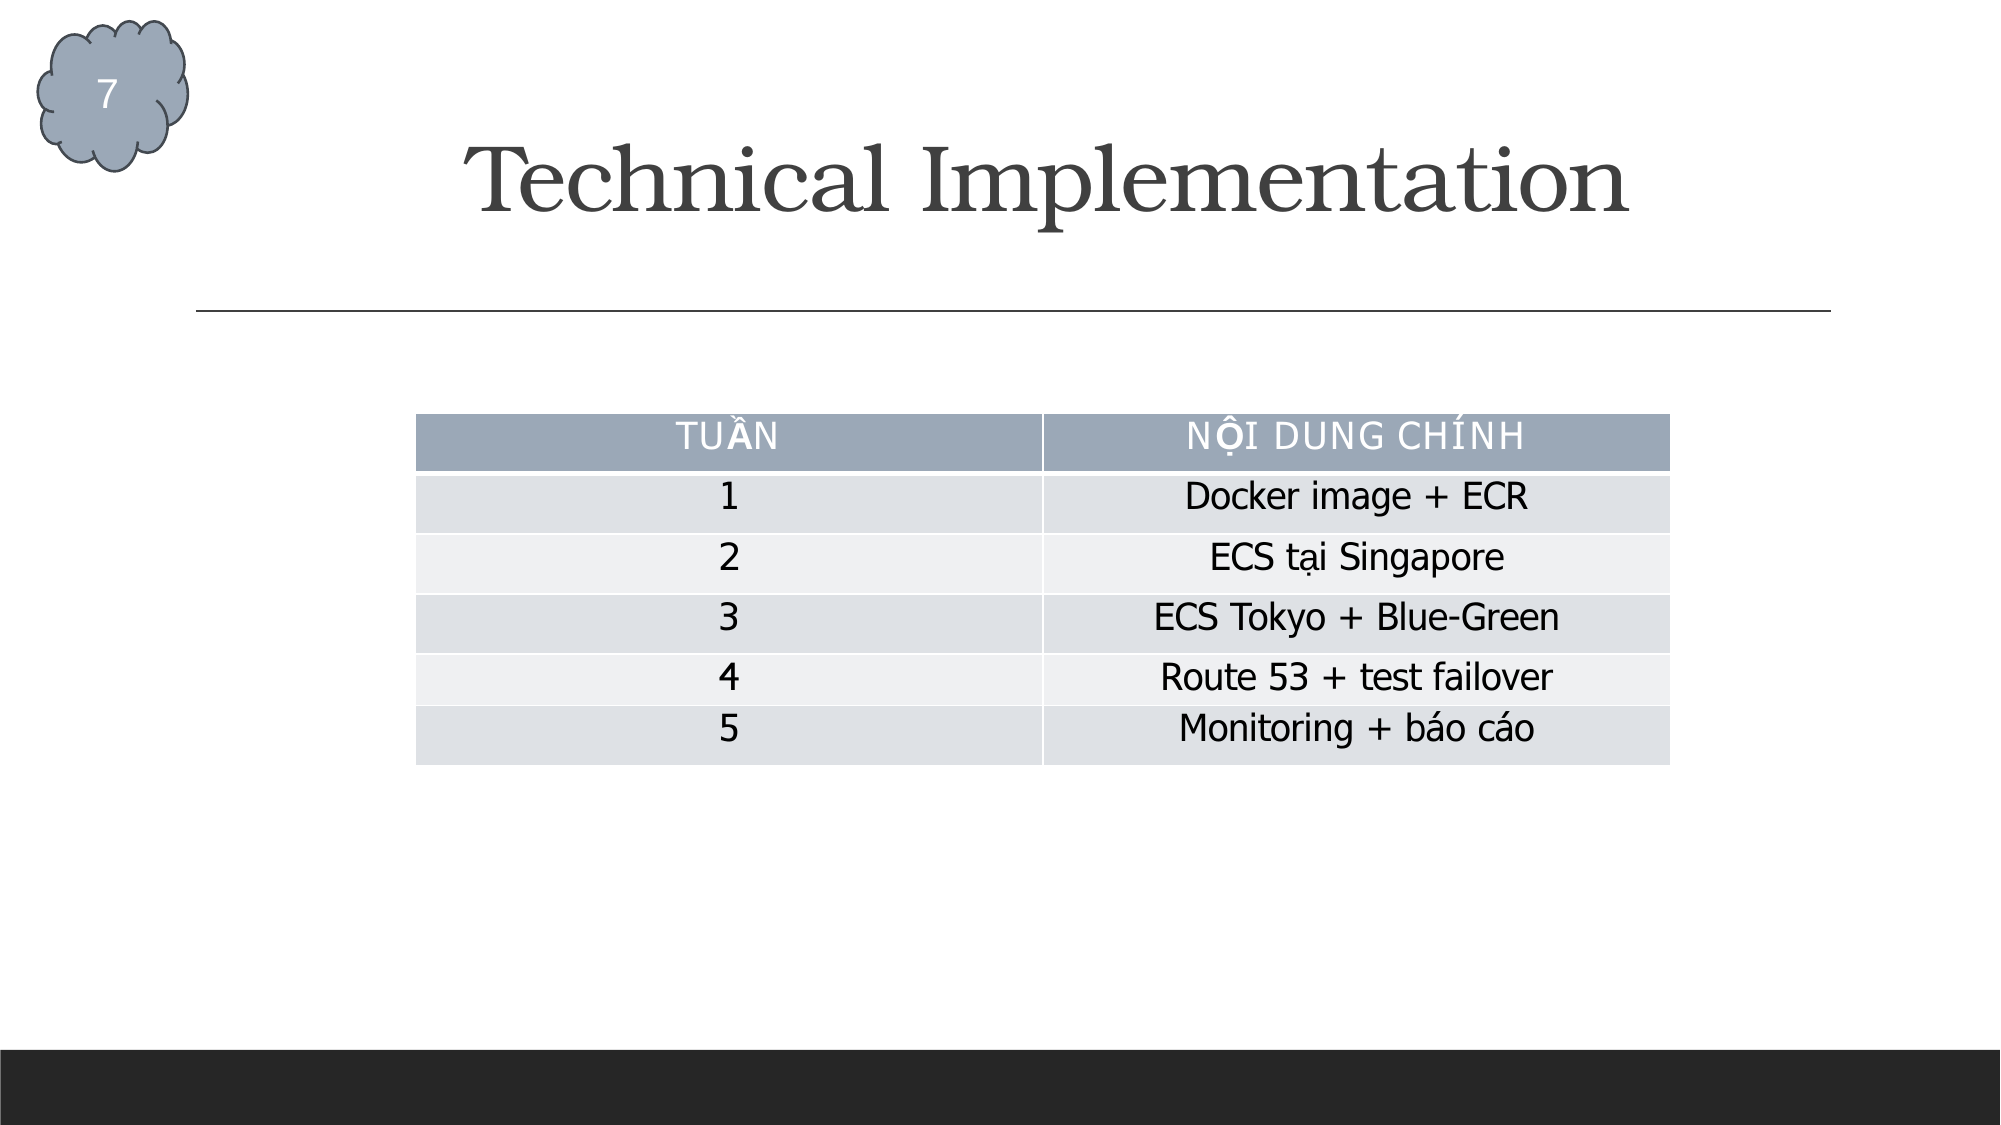

7
# Technical Implementation
| TUẦN | NỘI DUNG CHÍNH |
| --- | --- |
| 1 | Docker image + ECR |
| 2 | ECS tại Singapore |
| 3 | ECS Tokyo + Blue-Green |
| 4 | Route 53 + test failover |
| 5 | Monitoring + báo cáo |